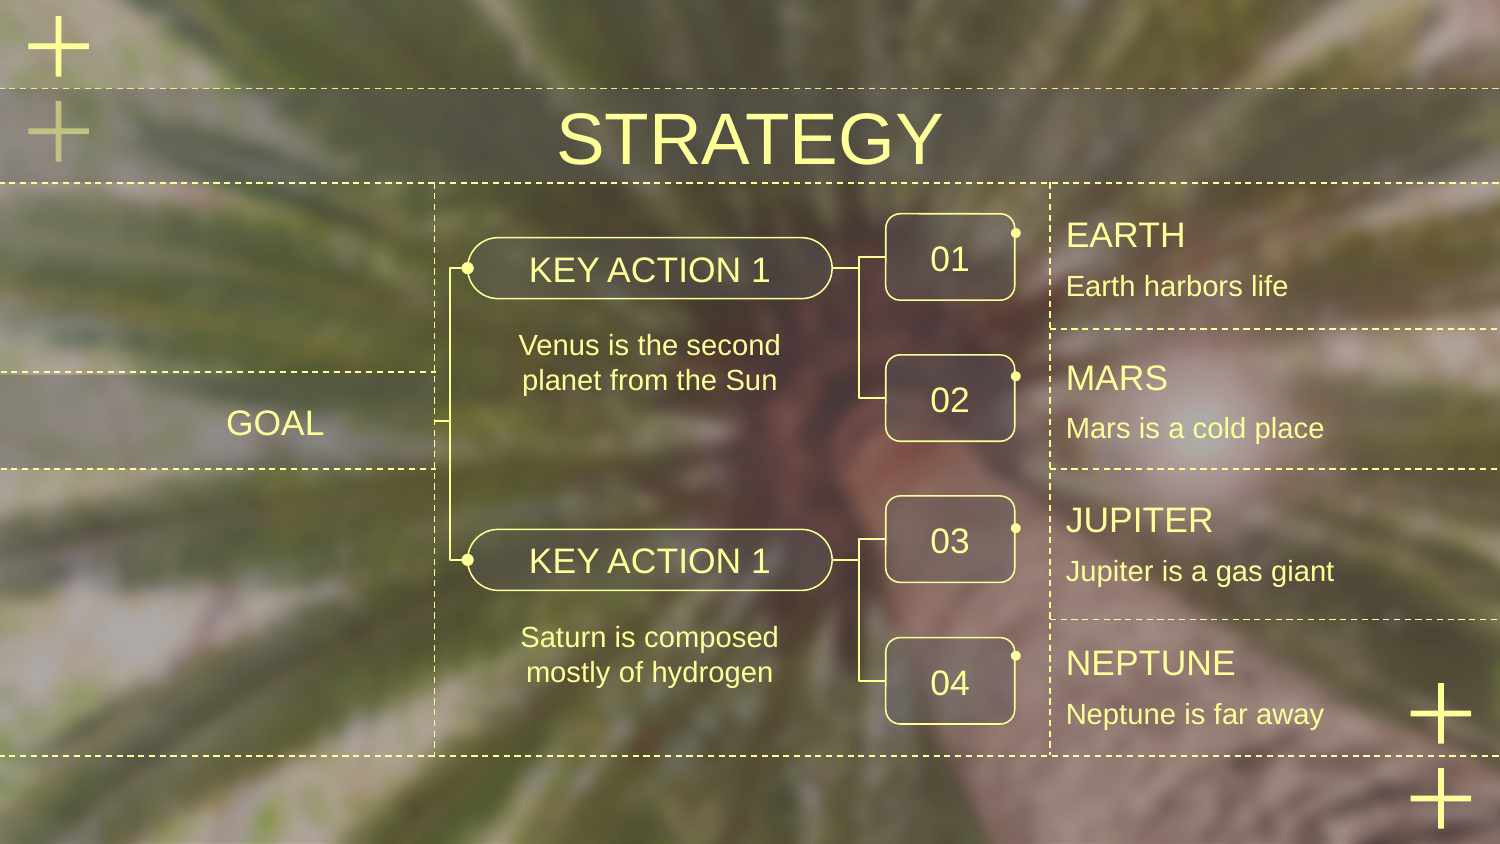

# STRATEGY

EARTH
01

KEY ACTION 1
Earth harbors life
Venus is the second planet from the Sun
MARS
02

GOAL
Mars is a cold place
JUPITER
03

KEY ACTION 1
Jupiter is a gas giant
Saturn is composed mostly of hydrogen
NEPTUNE
04

Neptune is far away